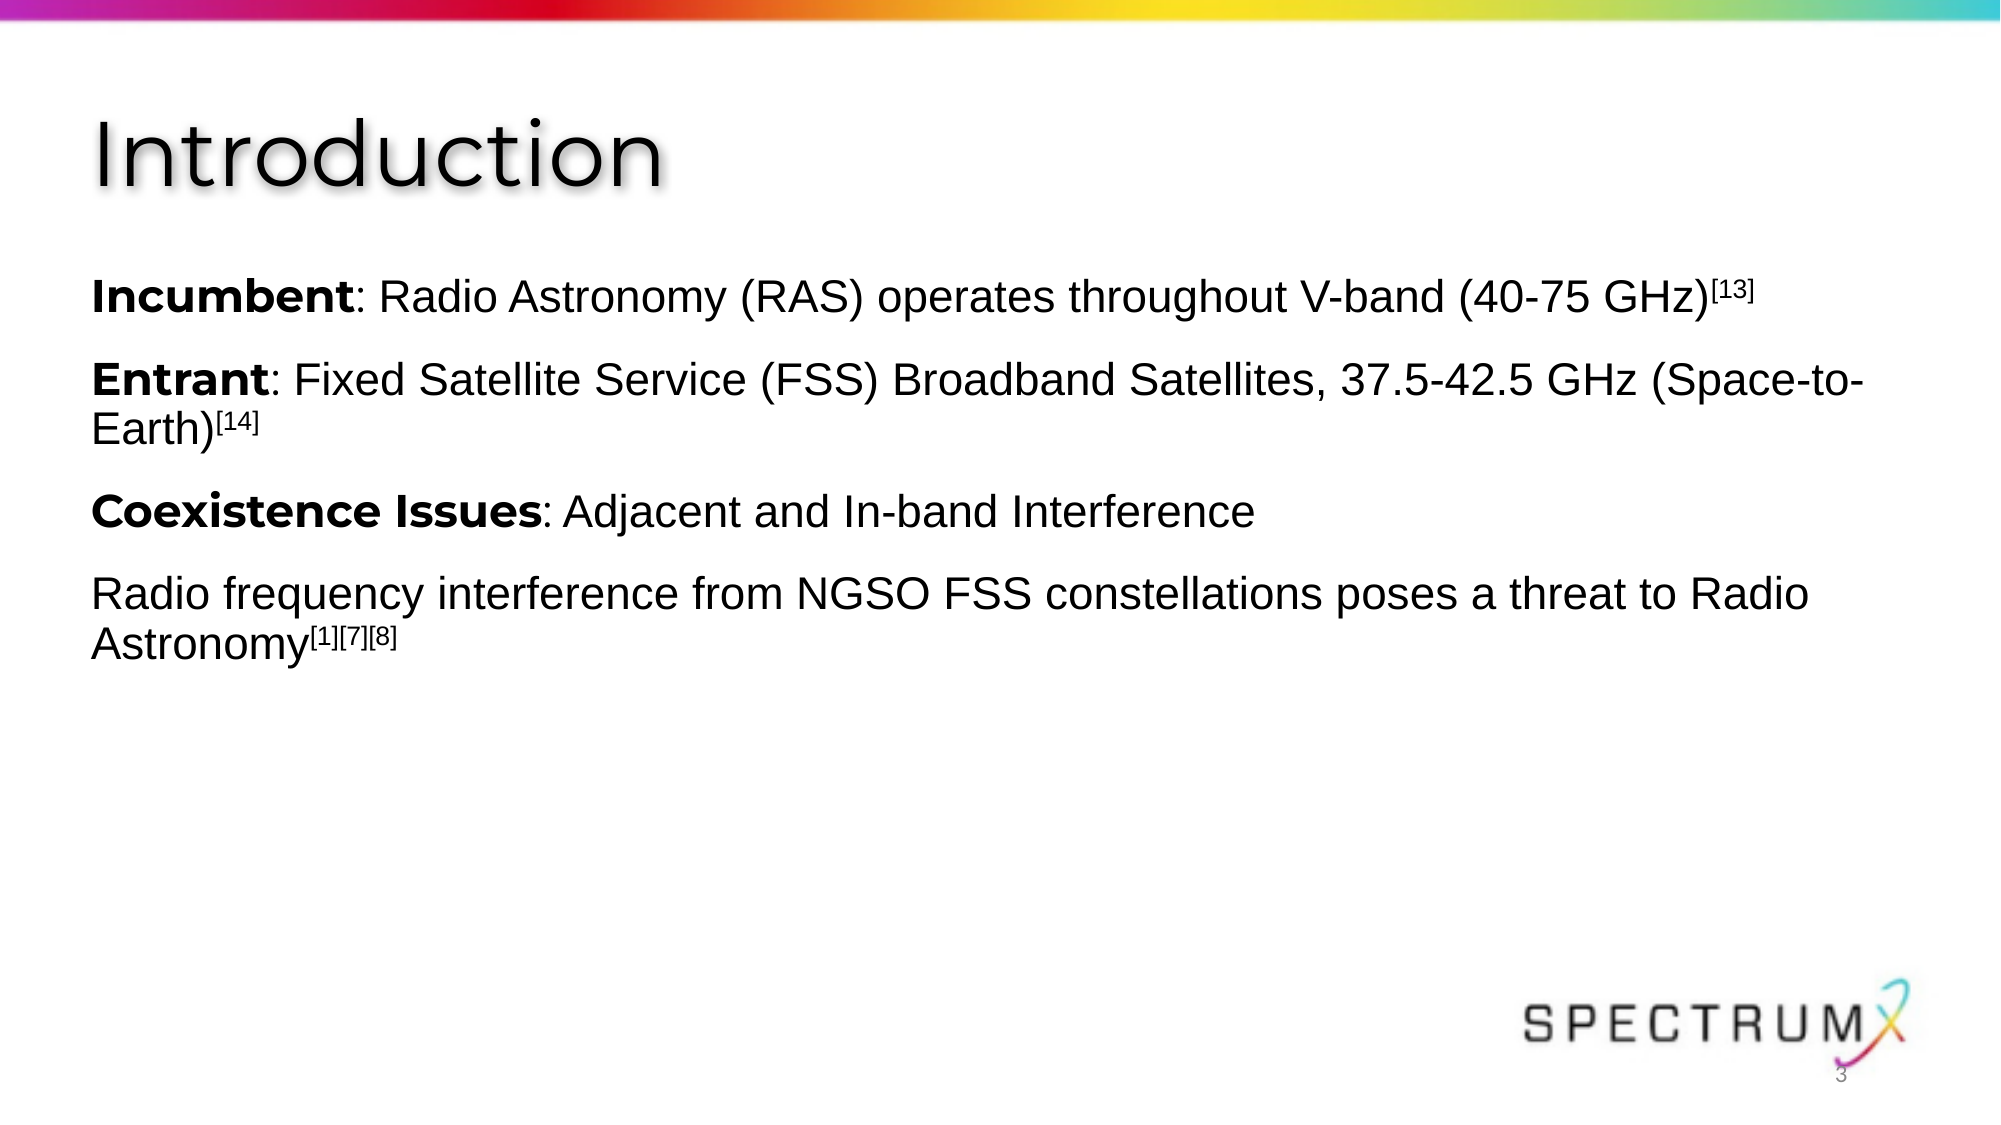

# Introduction
Incumbent: Radio Astronomy (RAS) operates throughout V-band (40-75 GHz)[13]
Entrant: Fixed Satellite Service (FSS) Broadband Satellites, 37.5-42.5 GHz (Space-to-Earth)[14]
Coexistence Issues: Adjacent and In-band Interference
Radio frequency interference from NGSO FSS constellations poses a threat to Radio Astronomy[1][7][8]

3